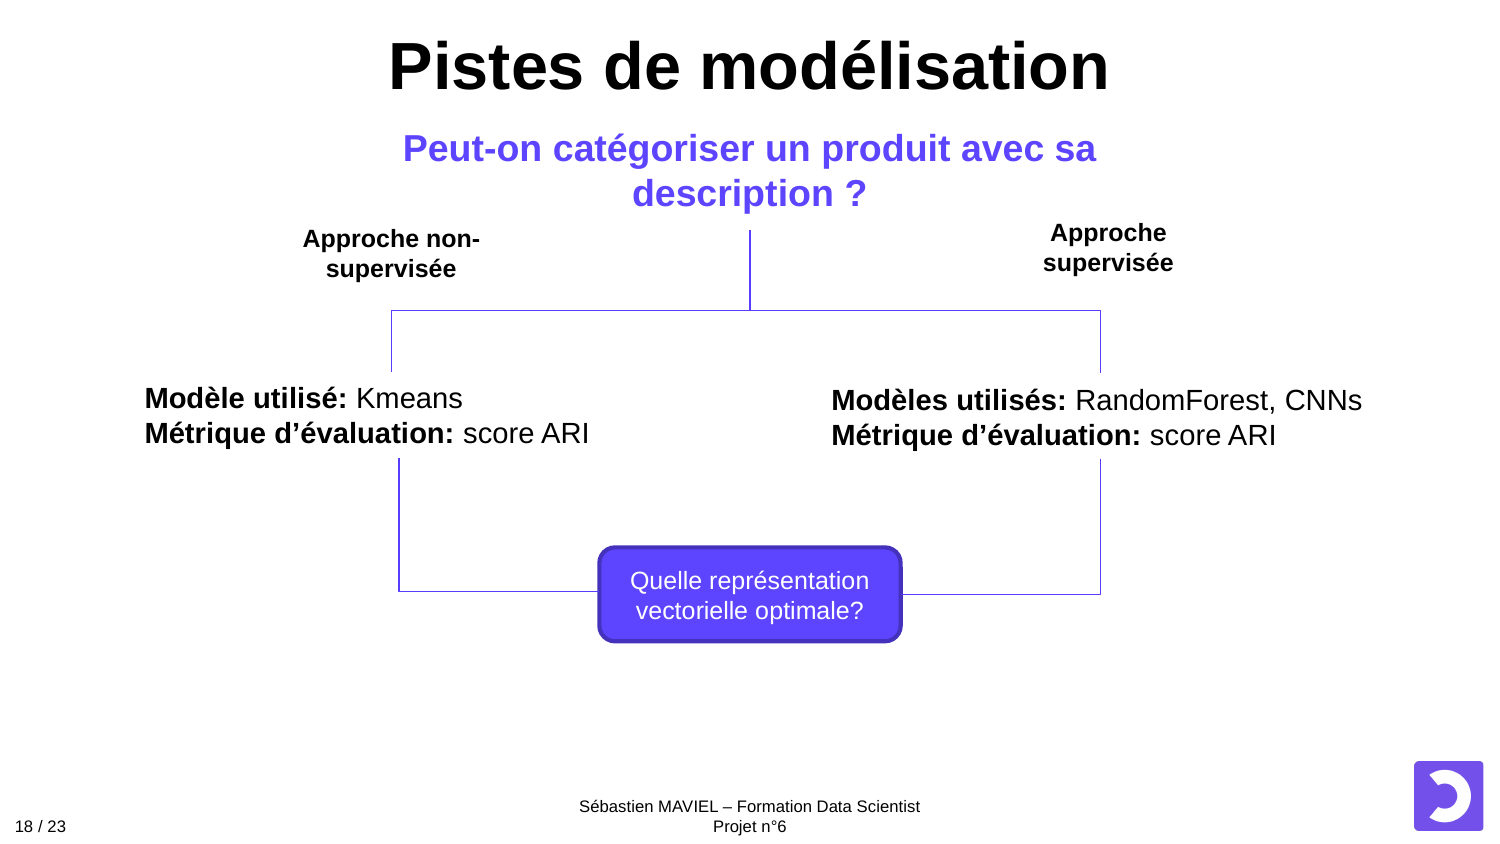

# Pistes de modélisation
Peut-on catégoriser un produit avec sa description ?
Approche supervisée
Approche non-supervisée
Modèle utilisé: Kmeans
Métrique d’évaluation: score ARI
Modèles utilisés: RandomForest, CNNs
Métrique d’évaluation: score ARI
Quelle représentation vectorielle optimale?